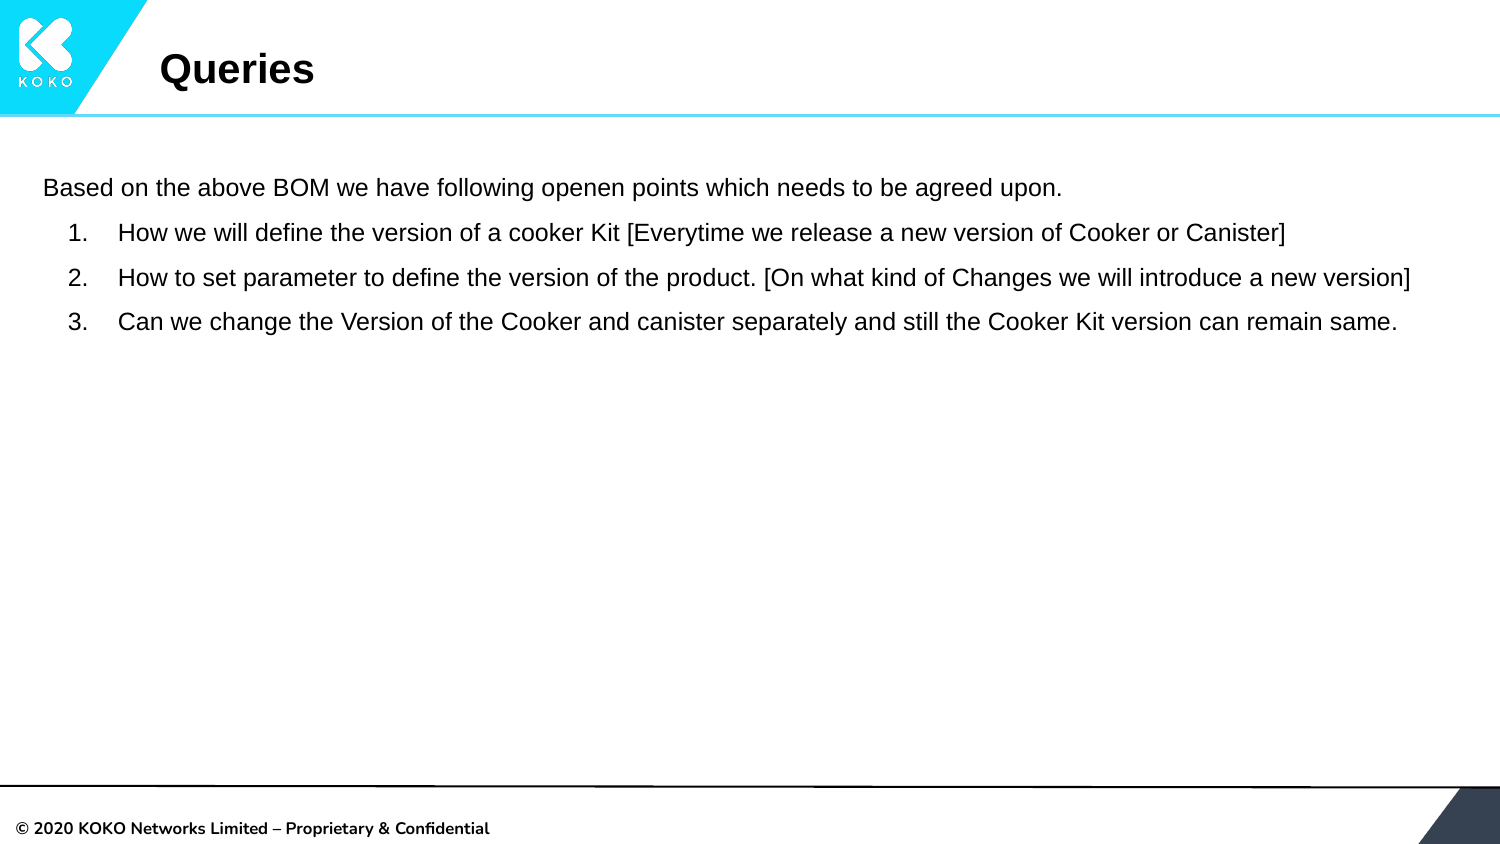

Queries
Based on the above BOM we have following openen points which needs to be agreed upon.
How we will define the version of a cooker Kit [Everytime we release a new version of Cooker or Canister]
How to set parameter to define the version of the product. [On what kind of Changes we will introduce a new version]
Can we change the Version of the Cooker and canister separately and still the Cooker Kit version can remain same.

8